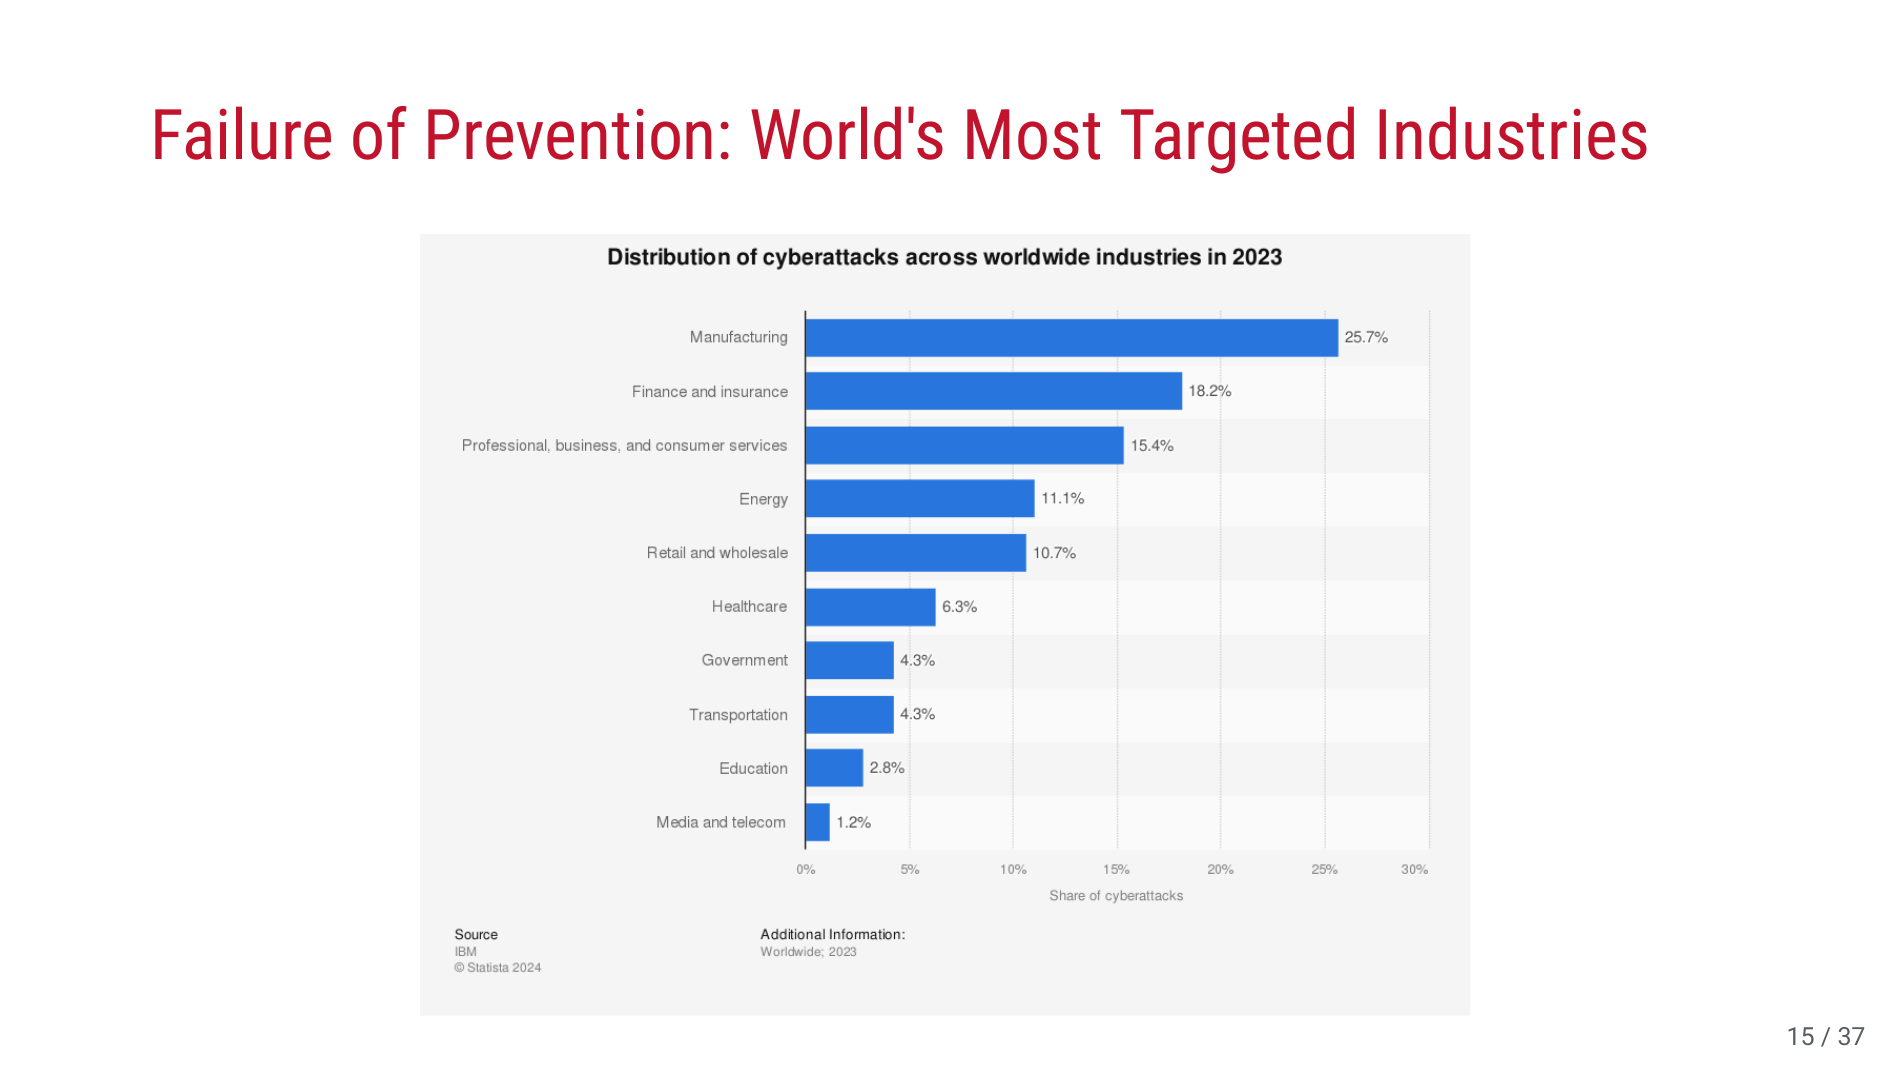

# Failure of Prevention: World's Most Targeted Industries

15 / 37